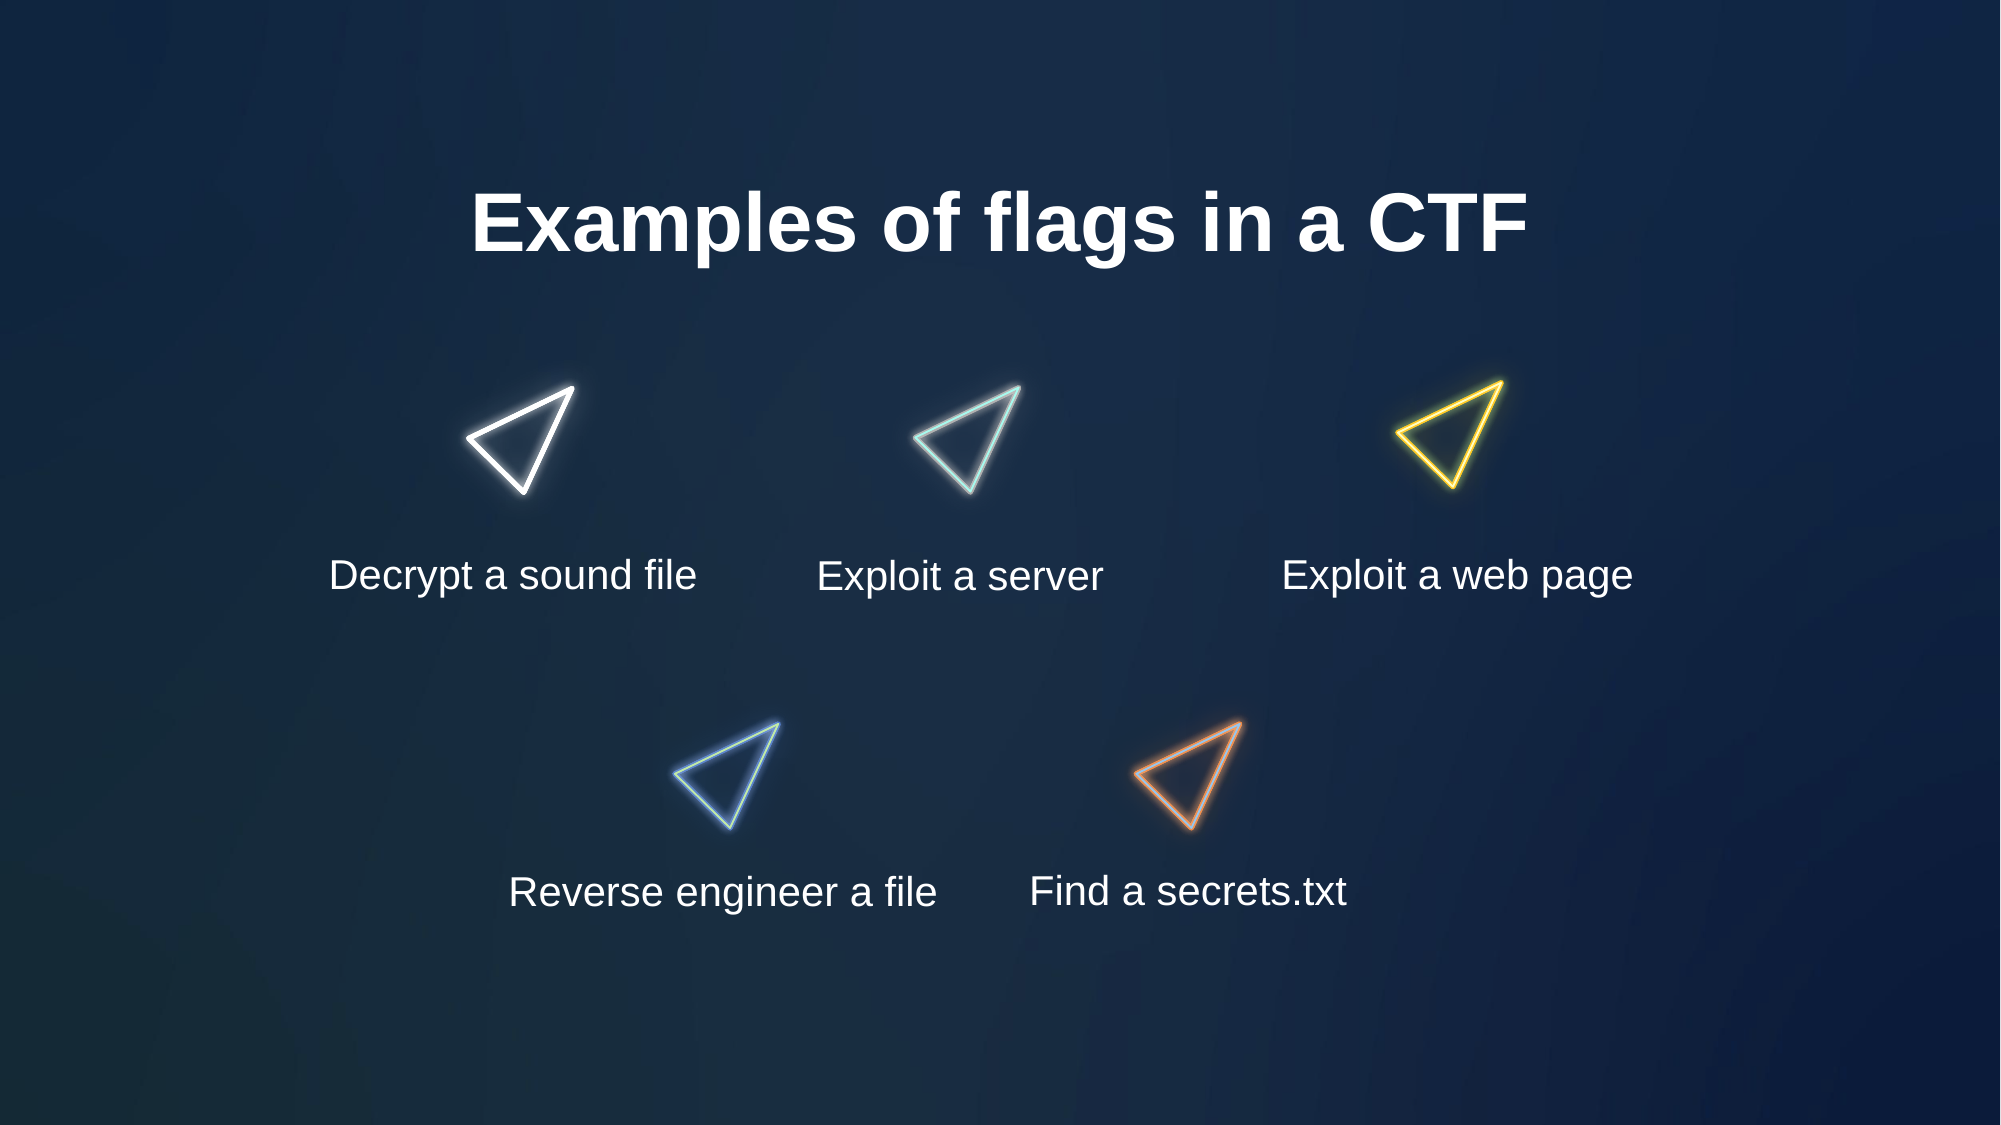

Examples of flags in a CTF

Exploit a web page
Decrypt a sound file
Exploit a server

Find a secrets.txt
Reverse engineer a file